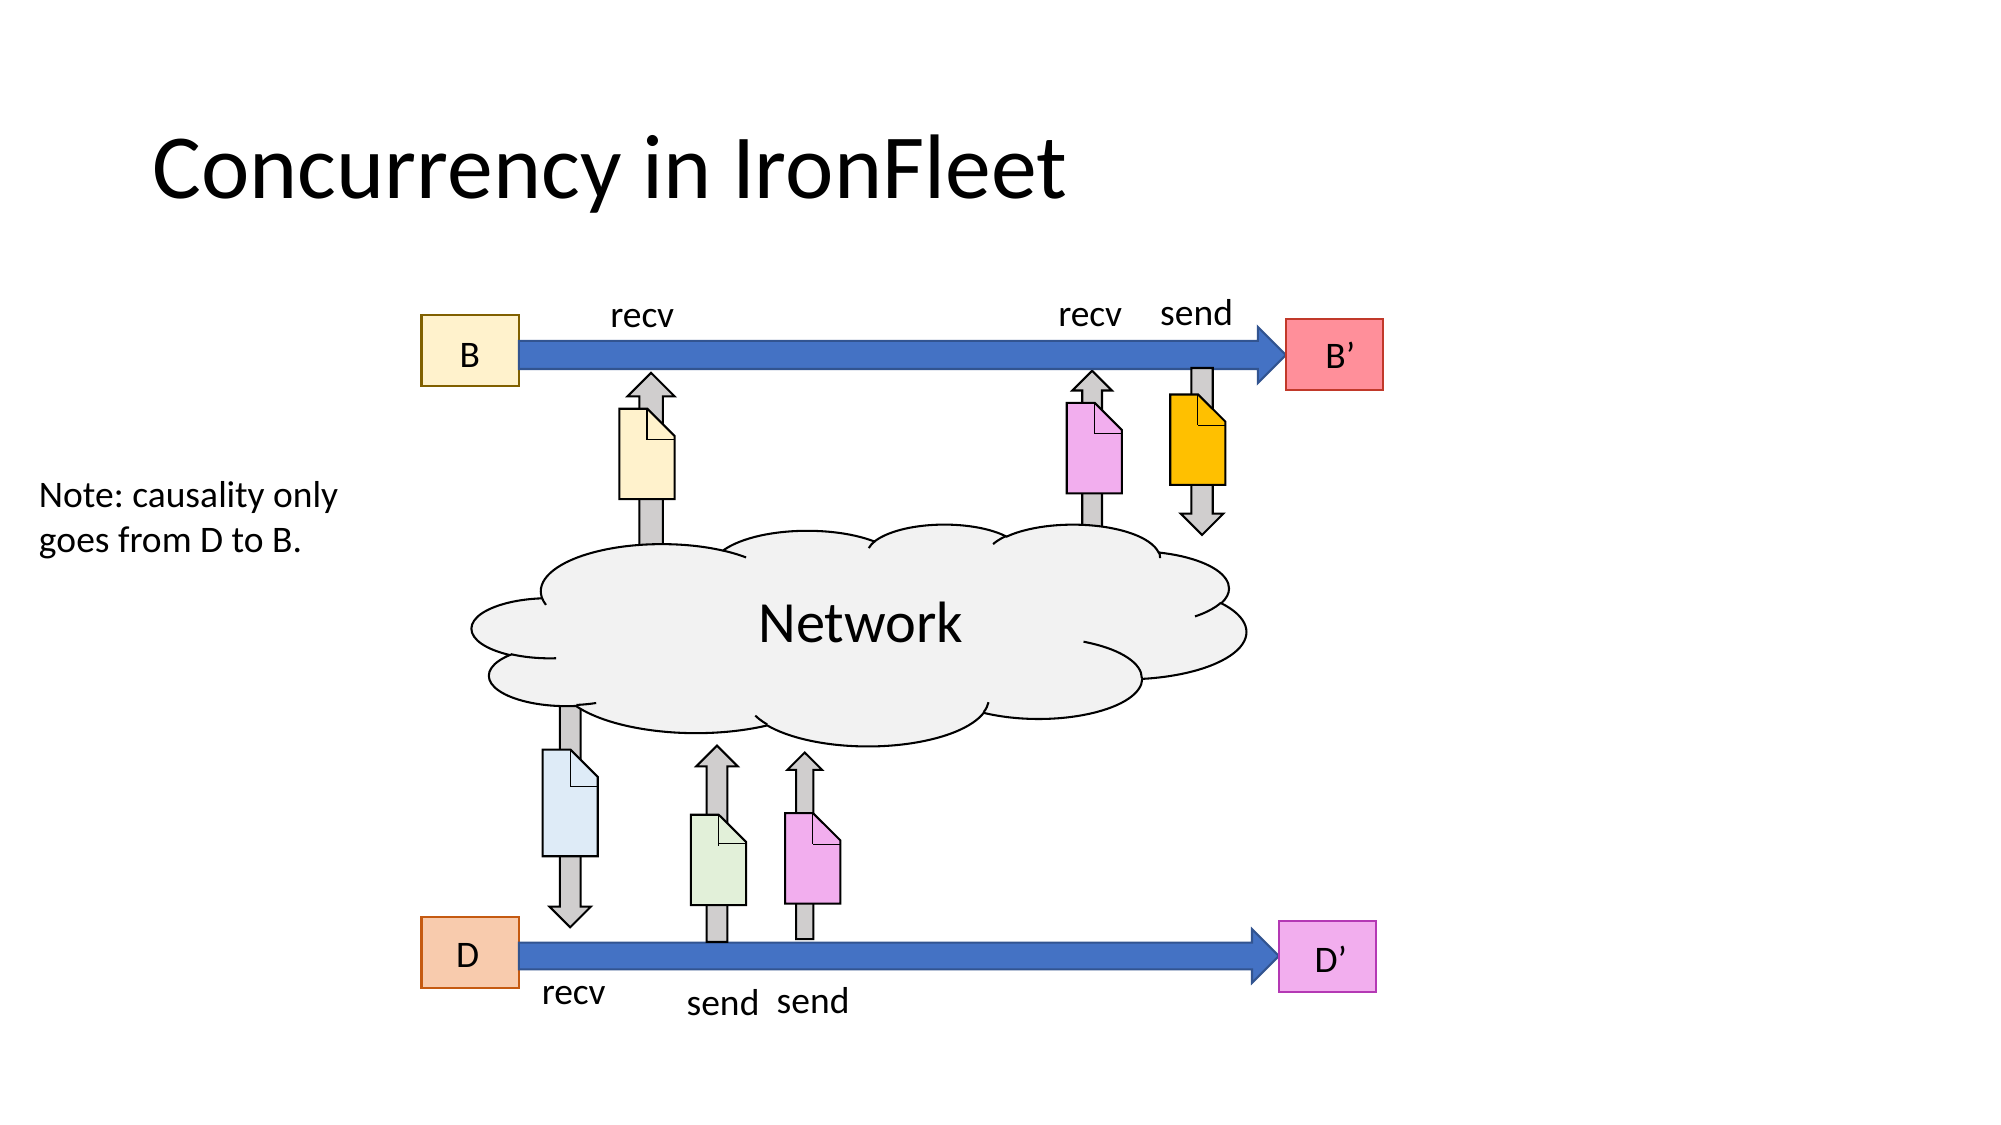

# Concurrency in IronFleet
send

recv

recv

B
B’

Note: causality only goes from D to B.

Network

recv

send

send

D
D’